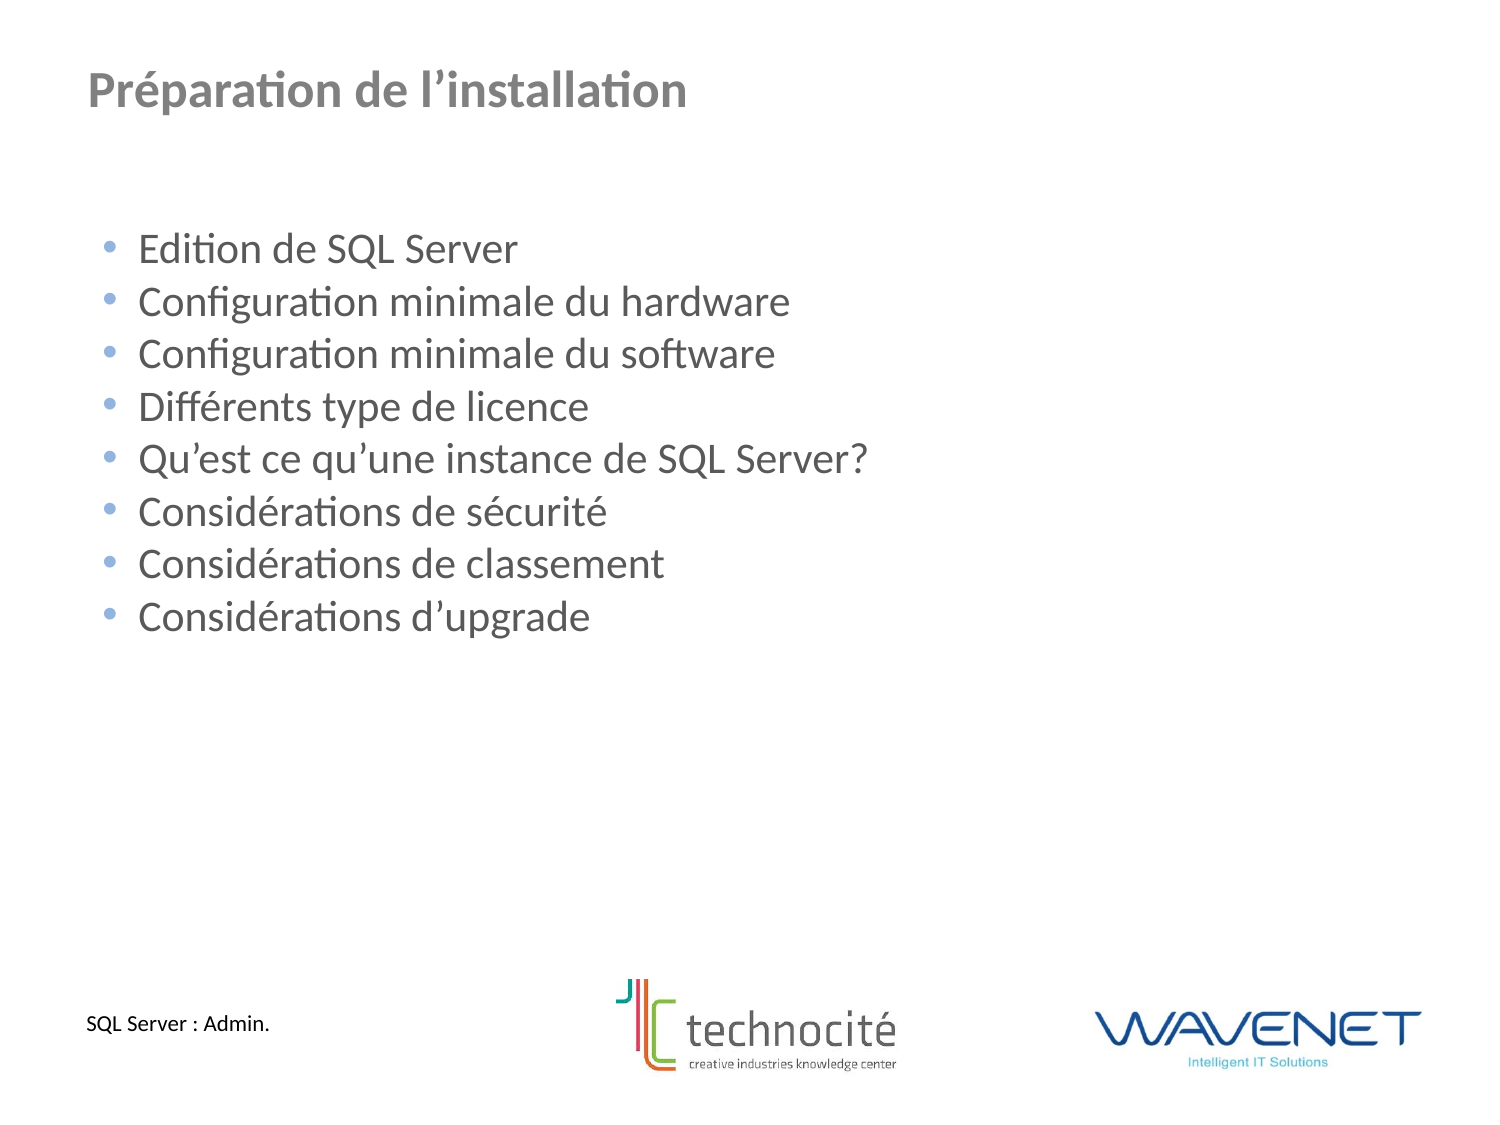

Préparation de l’installation
Edition de SQL Server
Configuration minimale du hardware
Configuration minimale du software
Différents type de licence
Qu’est ce qu’une instance de SQL Server?
Considérations de sécurité
Considérations de classement
Considérations d’upgrade
SQL Server : Admin.